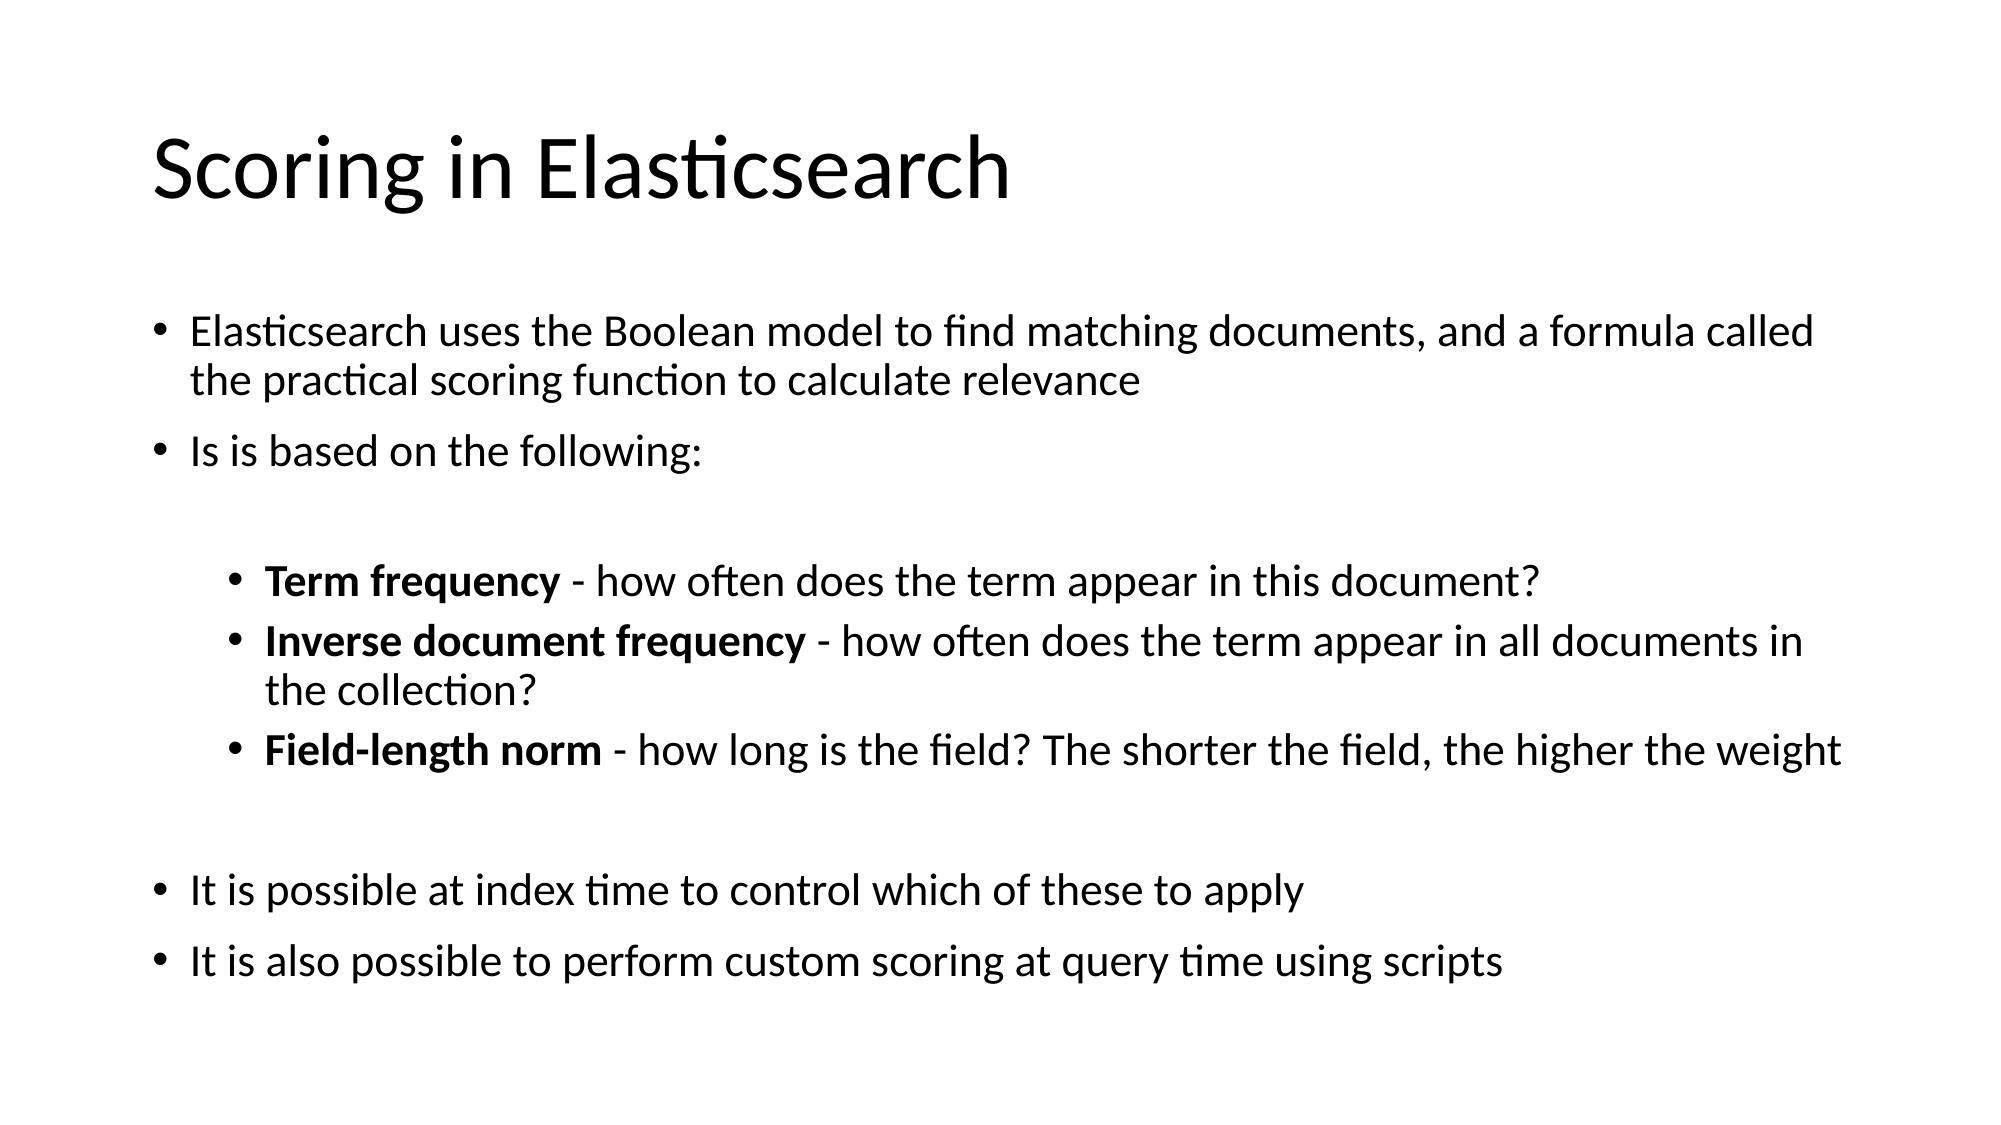

# Scoring in Elasticsearch
Elasticsearch uses the Boolean model to find matching documents, and a formula called the practical scoring function to calculate relevance
Is is based on the following:

Term frequency - how often does the term appear in this document?
Inverse document frequency - how often does the term appear in all documents in the collection?
Field-length norm - how long is the field? The shorter the field, the higher the weight

It is possible at index time to control which of these to apply
It is also possible to perform custom scoring at query time using scripts